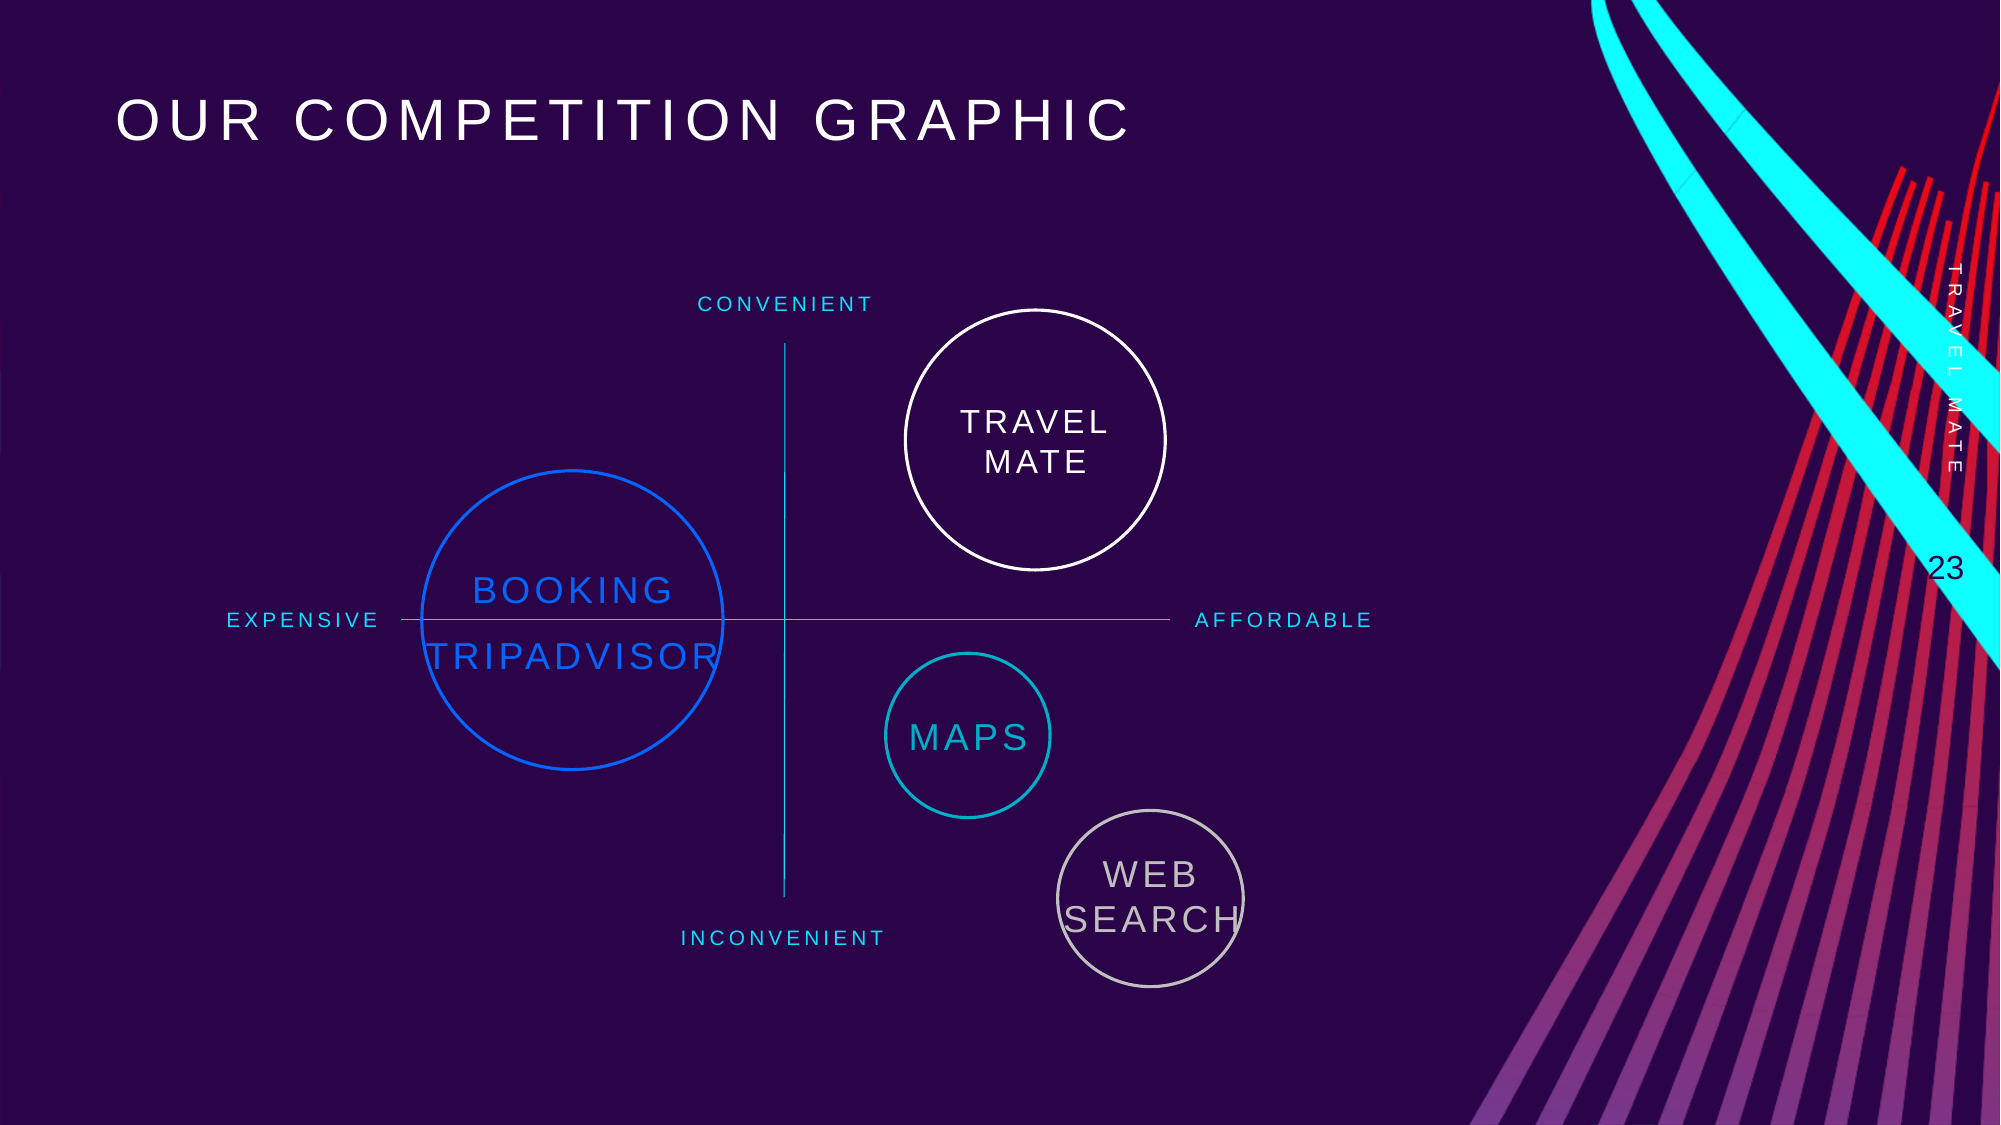

# Our competition graphic
Travel Mate
convenient

Travel mate

23
Booking
Tripadvisor
expensive
affordable

Maps

WEB search
Inconvenient​